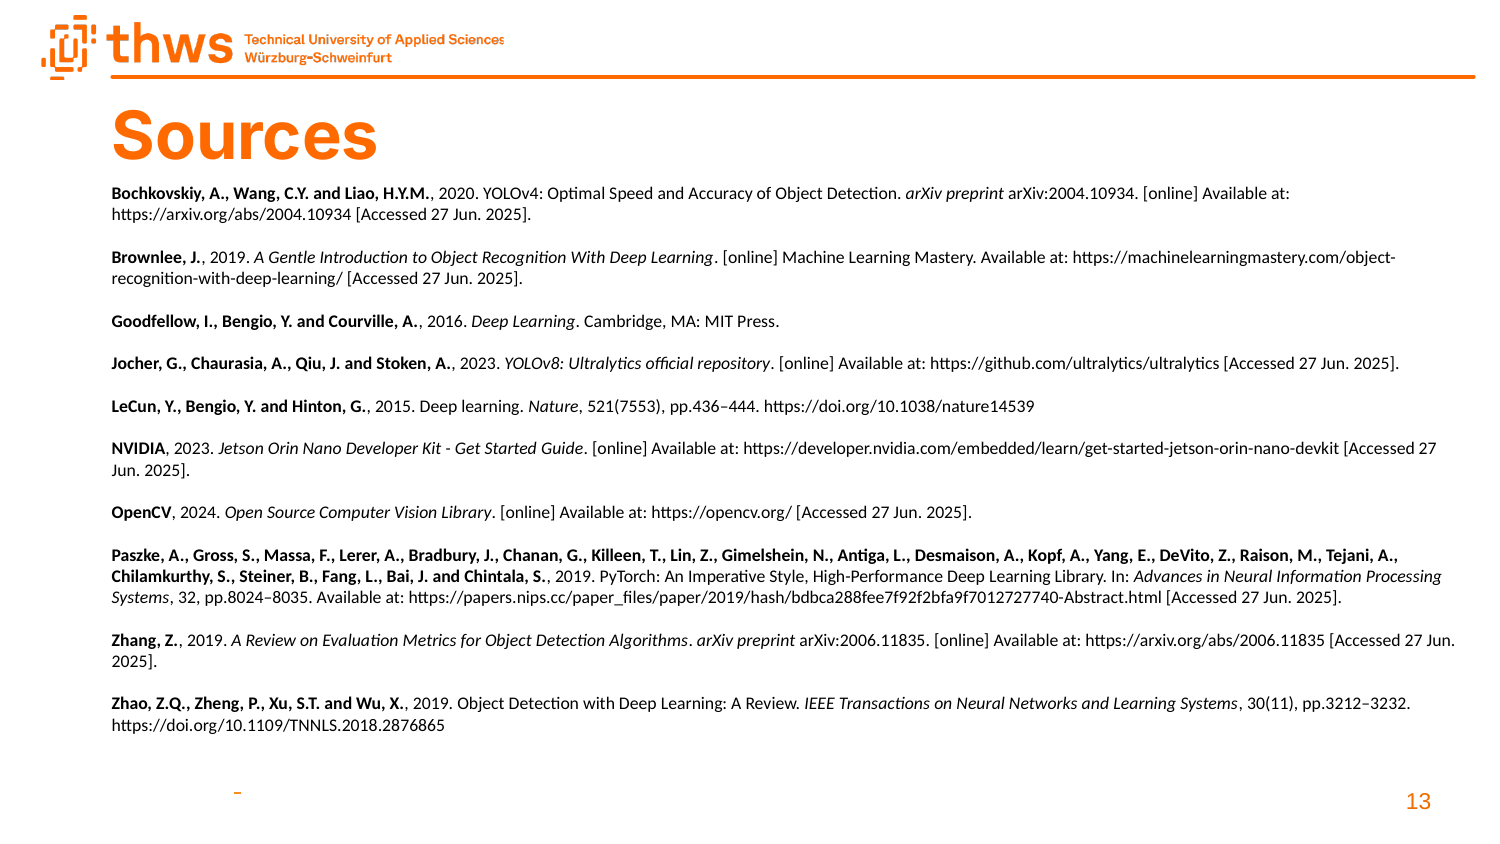

# Sources
Bochkovskiy, A., Wang, C.Y. and Liao, H.Y.M., 2020. YOLOv4: Optimal Speed and Accuracy of Object Detection. arXiv preprint arXiv:2004.10934. [online] Available at: https://arxiv.org/abs/2004.10934 [Accessed 27 Jun. 2025].

Brownlee, J., 2019. A Gentle Introduction to Object Recognition With Deep Learning. [online] Machine Learning Mastery. Available at: https://machinelearningmastery.com/object-recognition-with-deep-learning/ [Accessed 27 Jun. 2025].

Goodfellow, I., Bengio, Y. and Courville, A., 2016. Deep Learning. Cambridge, MA: MIT Press.

Jocher, G., Chaurasia, A., Qiu, J. and Stoken, A., 2023. YOLOv8: Ultralytics official repository. [online] Available at: https://github.com/ultralytics/ultralytics [Accessed 27 Jun. 2025].

LeCun, Y., Bengio, Y. and Hinton, G., 2015. Deep learning. Nature, 521(7553), pp.436–444. https://doi.org/10.1038/nature14539

NVIDIA, 2023. Jetson Orin Nano Developer Kit - Get Started Guide. [online] Available at: https://developer.nvidia.com/embedded/learn/get-started-jetson-orin-nano-devkit [Accessed 27 Jun. 2025].

OpenCV, 2024. Open Source Computer Vision Library. [online] Available at: https://opencv.org/ [Accessed 27 Jun. 2025].

Paszke, A., Gross, S., Massa, F., Lerer, A., Bradbury, J., Chanan, G., Killeen, T., Lin, Z., Gimelshein, N., Antiga, L., Desmaison, A., Kopf, A., Yang, E., DeVito, Z., Raison, M., Tejani, A., Chilamkurthy, S., Steiner, B., Fang, L., Bai, J. and Chintala, S., 2019. PyTorch: An Imperative Style, High-Performance Deep Learning Library. In: Advances in Neural Information Processing Systems, 32, pp.8024–8035. Available at: https://papers.nips.cc/paper_files/paper/2019/hash/bdbca288fee7f92f2bfa9f7012727740-Abstract.html [Accessed 27 Jun. 2025].

Zhang, Z., 2019. A Review on Evaluation Metrics for Object Detection Algorithms. arXiv preprint arXiv:2006.11835. [online] Available at: https://arxiv.org/abs/2006.11835 [Accessed 27 Jun. 2025].

Zhao, Z.Q., Zheng, P., Xu, S.T. and Wu, X., 2019. Object Detection with Deep Learning: A Review. IEEE Transactions on Neural Networks and Learning Systems, 30(11), pp.3212–3232. https://doi.org/10.1109/TNNLS.2018.2876865
13